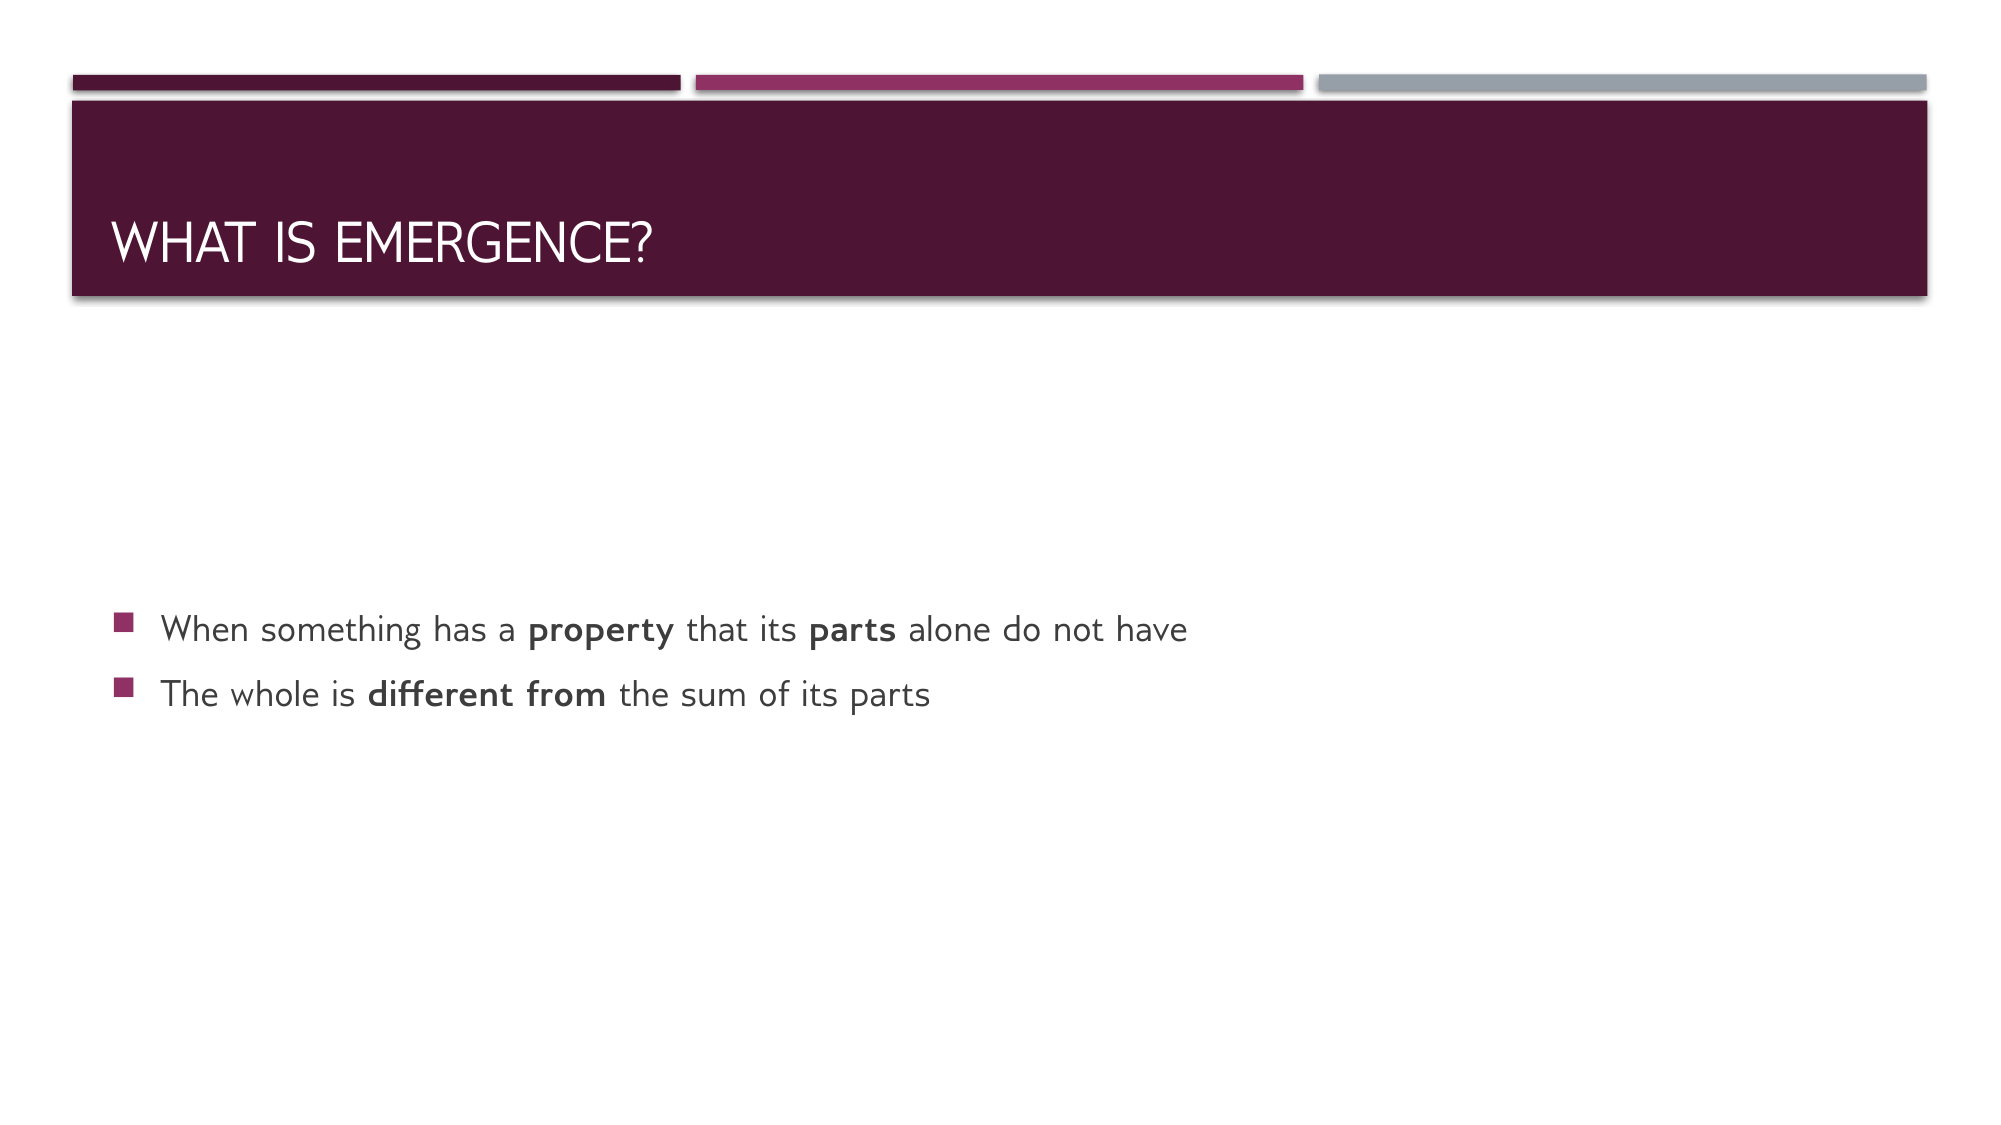

# What is emergence?
When something has a property that its parts alone do not have
The whole is different from the sum of its parts